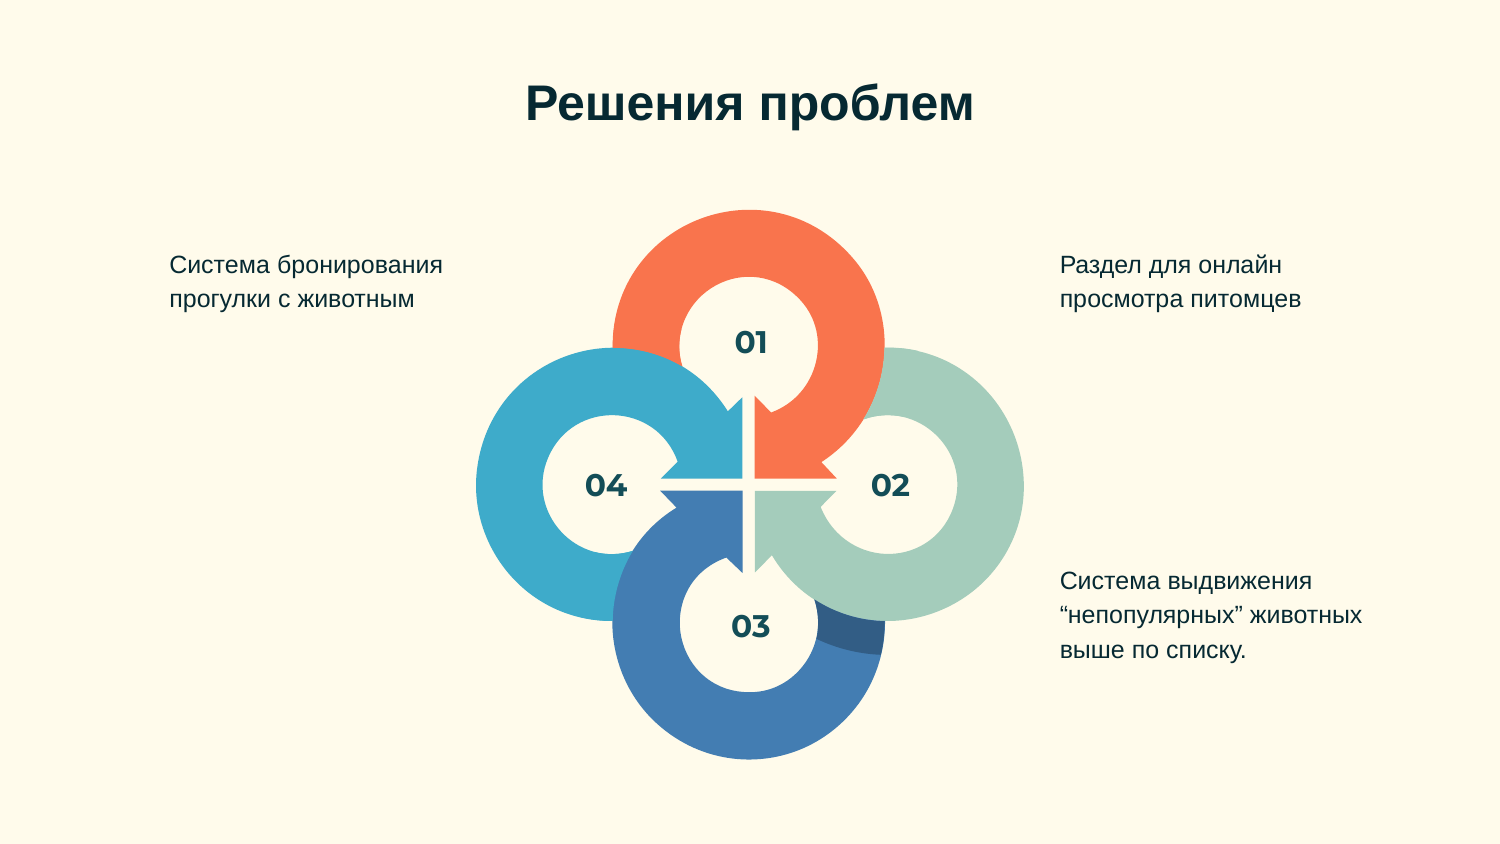

# Решения проблем
Система бронирования прогулки с животным
Раздел для онлайн просмотра питомцев
Система выдвижения “непопулярных” животных выше по списку.